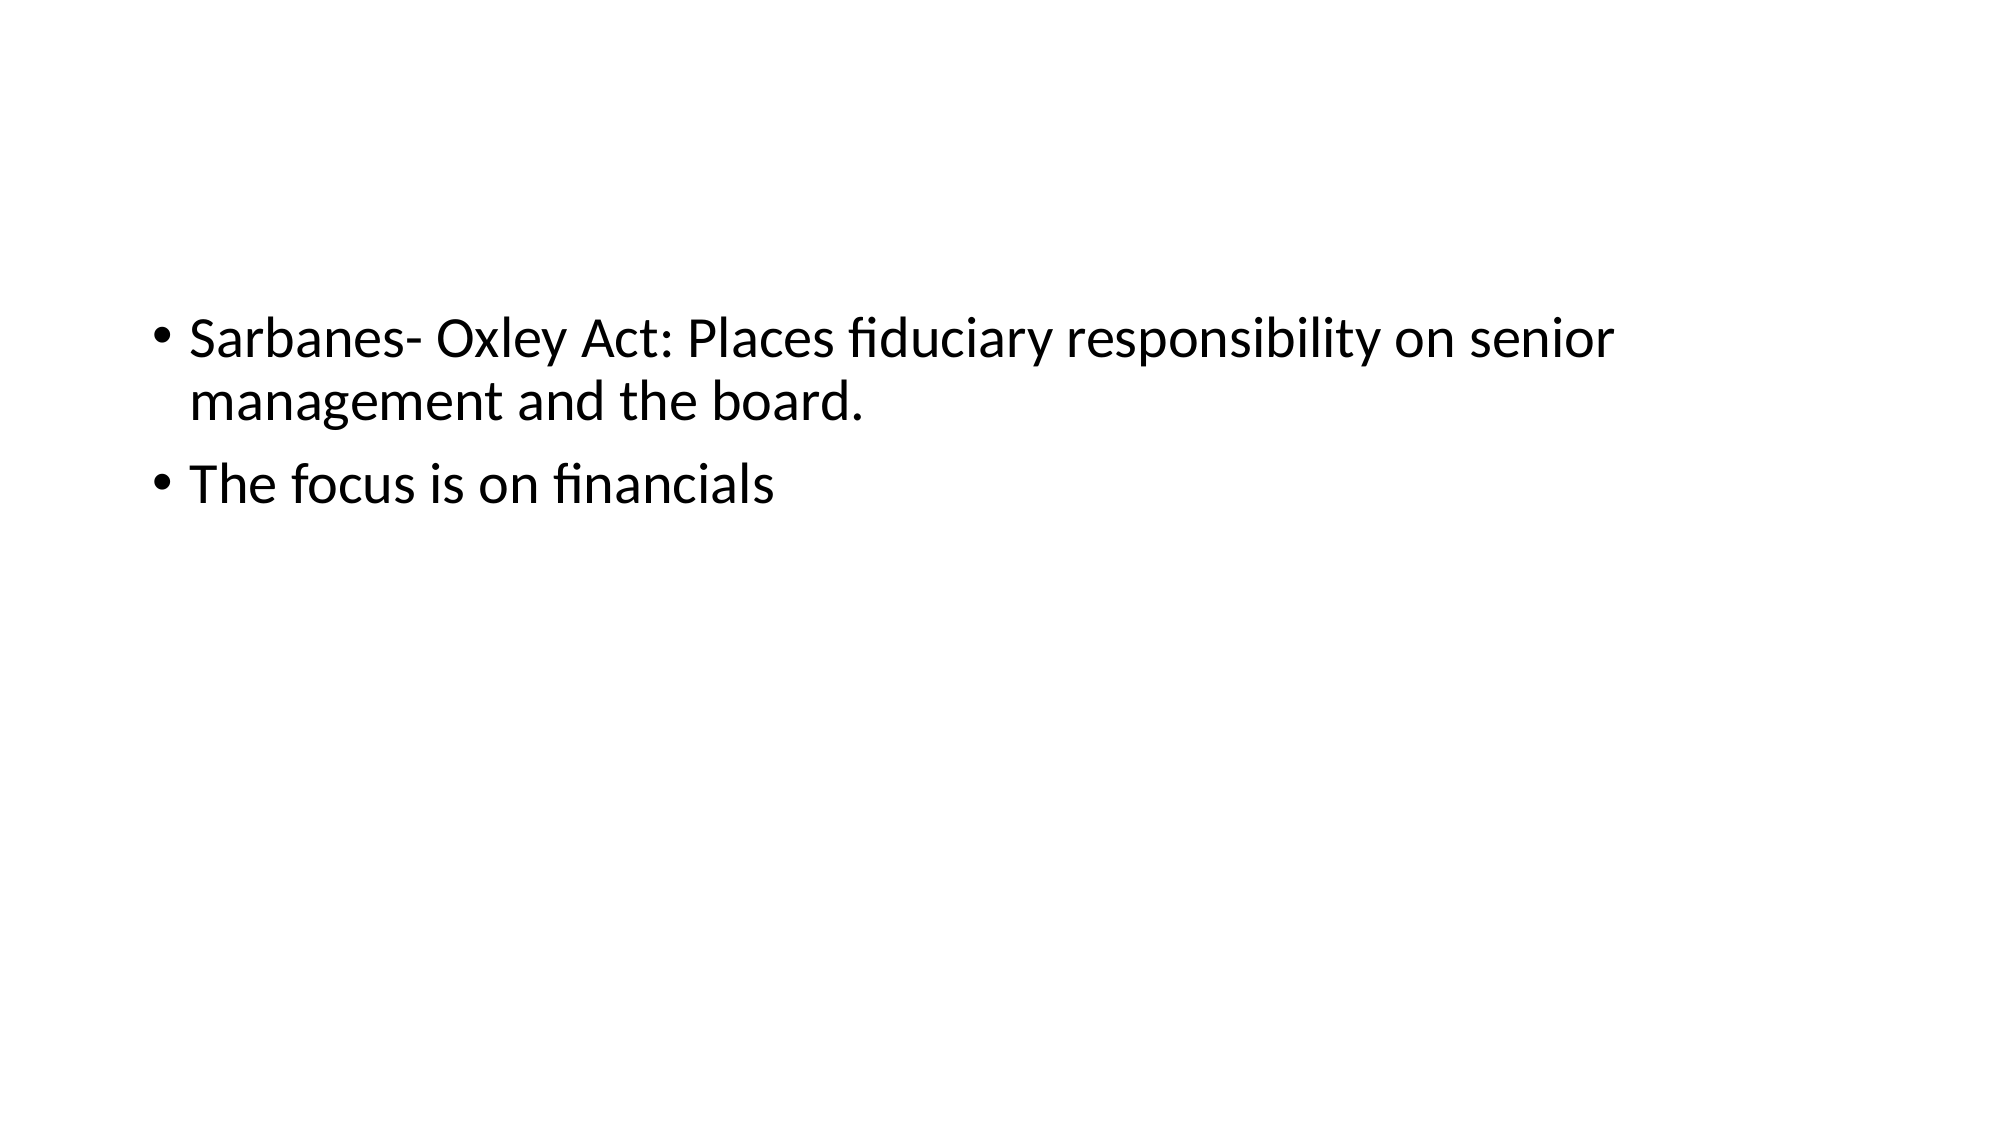

#
Sarbanes- Oxley Act: Places fiduciary responsibility on senior management and the board.
The focus is on financials